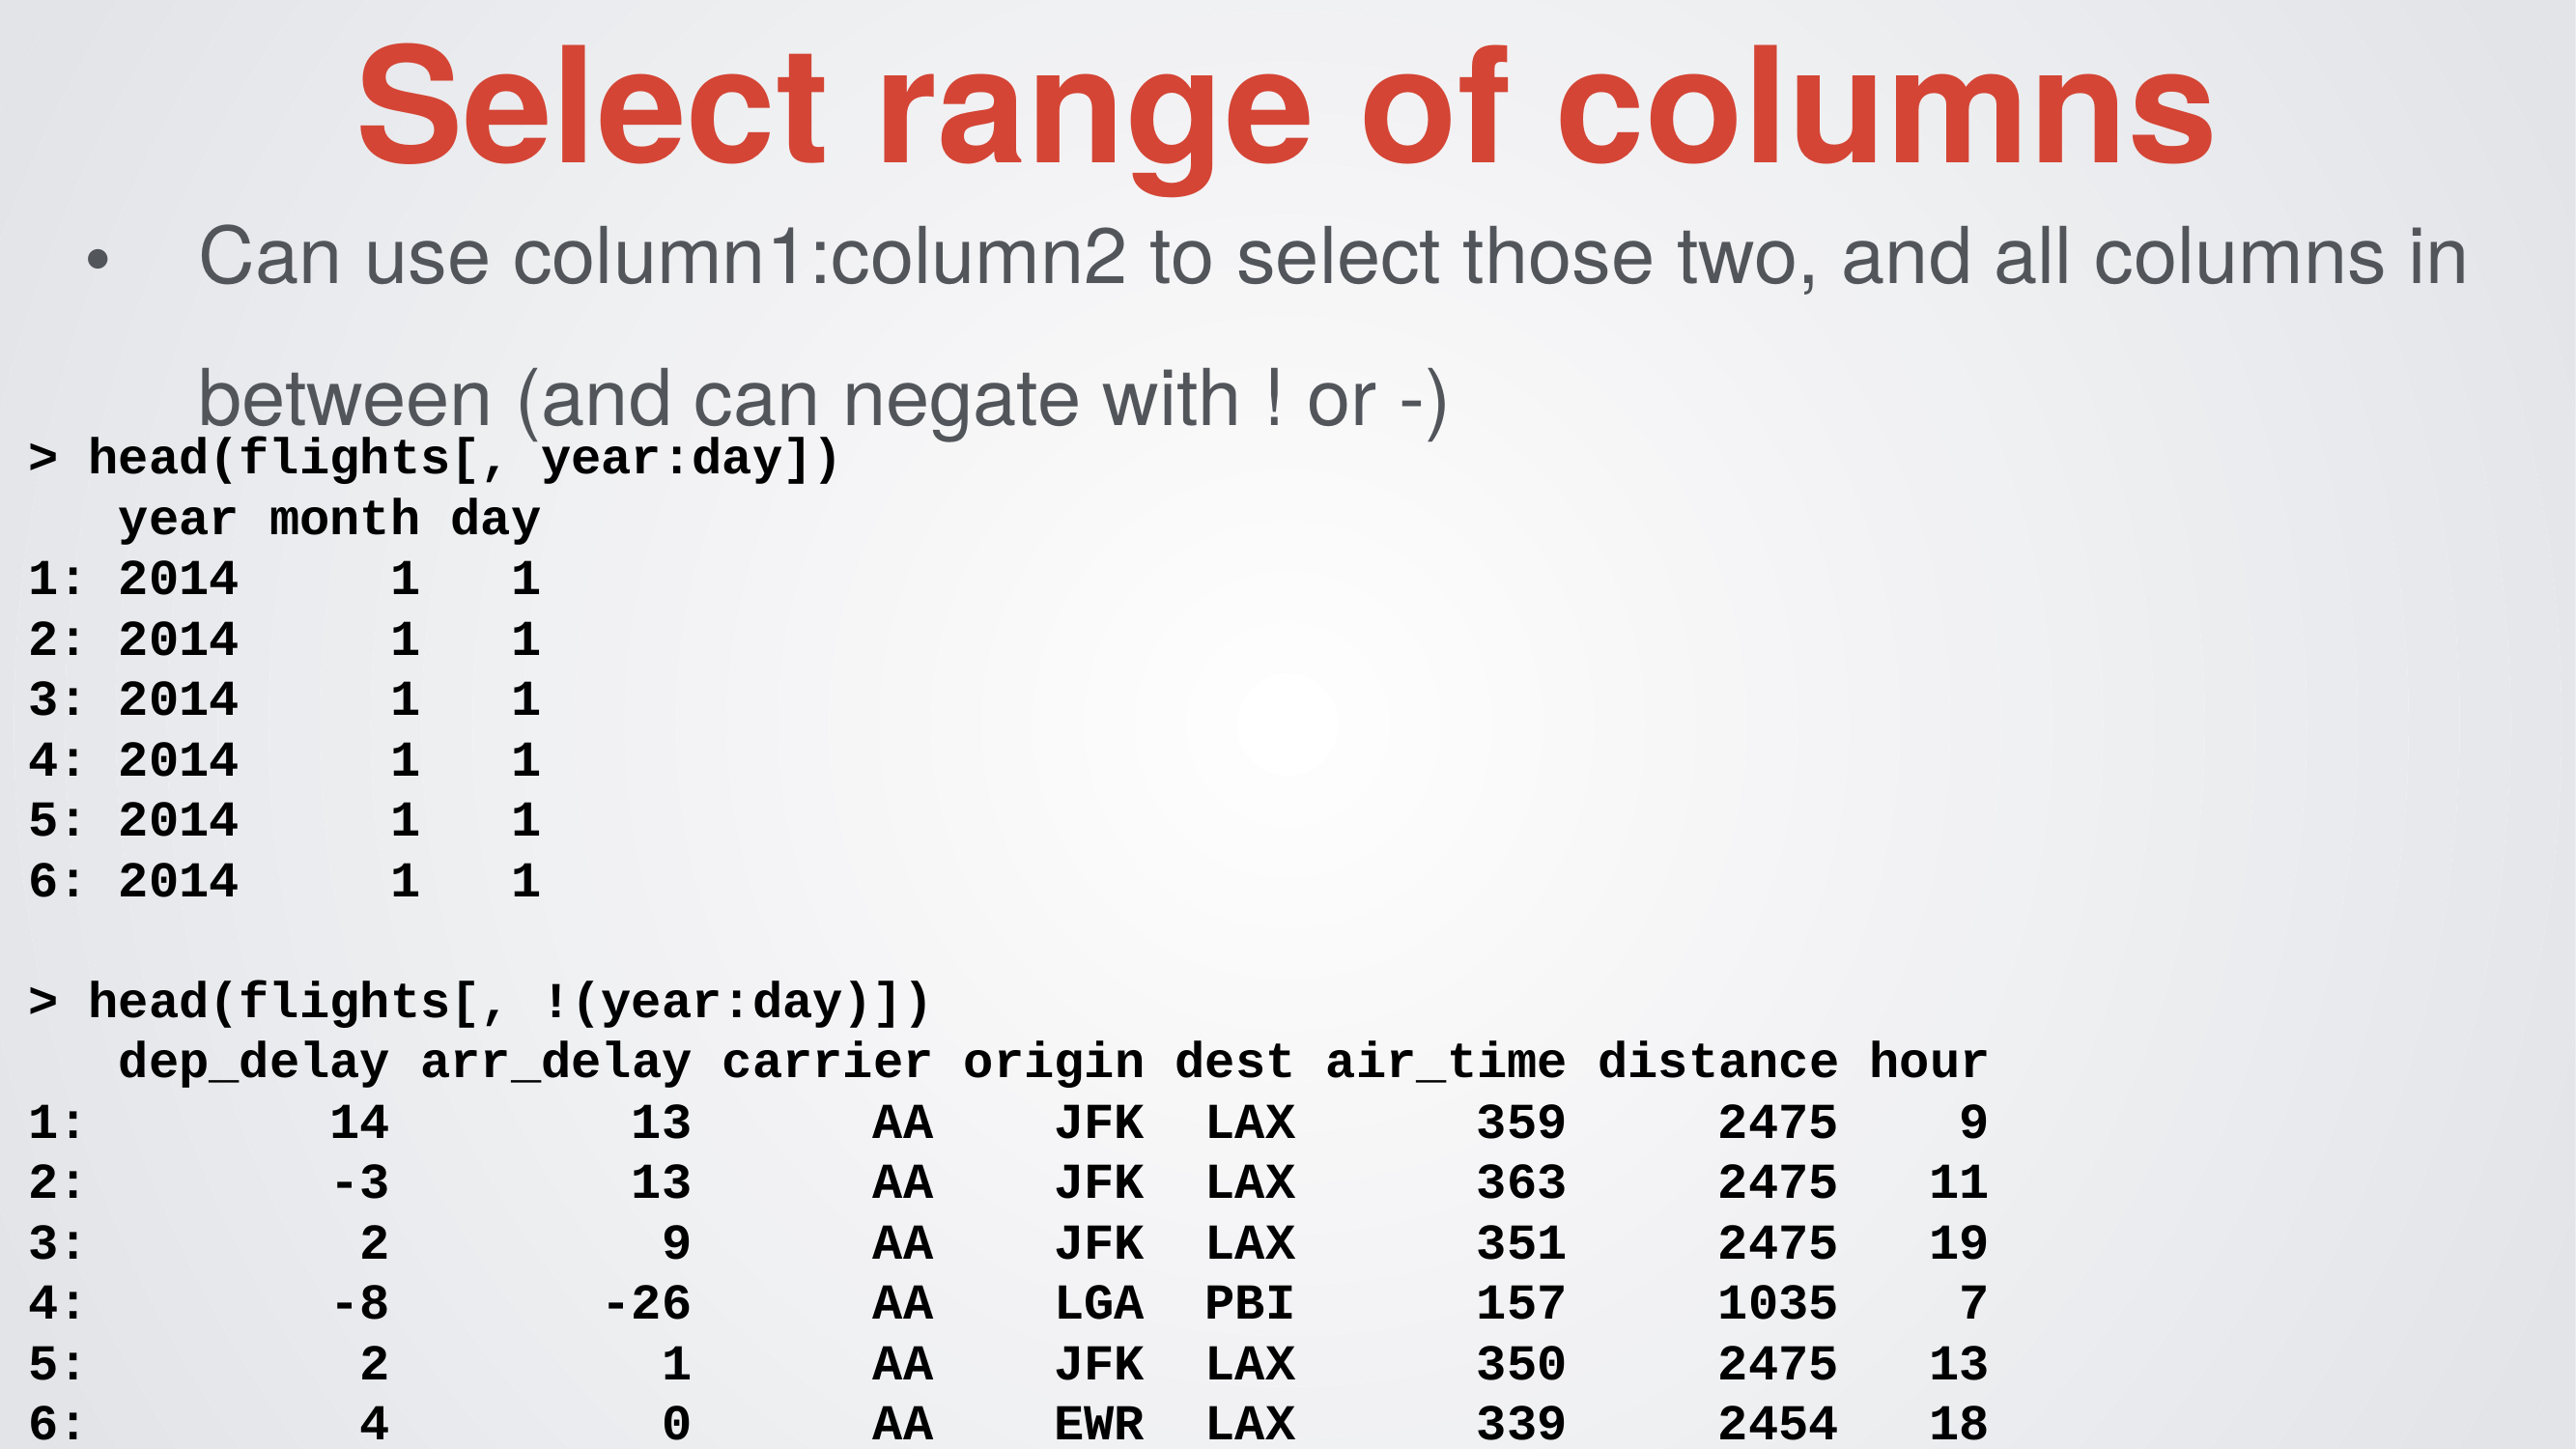

Select range of columns
Can use column1:column2 to select those two, and all columns in between (and can negate with ! or -)
> head(flights[, year:day])
   year month day
1: 2014     1   1
2: 2014     1   1
3: 2014     1   1
4: 2014     1   1
5: 2014     1   1
6: 2014     1   1

> head(flights[, !(year:day)])
   dep_delay arr_delay carrier origin dest air_time distance hour
1:        14        13      AA    JFK  LAX      359     2475    9
2:        -3        13      AA    JFK  LAX      363     2475   11
3:         2         9      AA    JFK  LAX      351     2475   19
4:        -8       -26      AA    LGA  PBI      157     1035    7
5:         2         1      AA    JFK  LAX      350     2475   13
6:         4         0      AA    EWR  LAX      339     2454   18